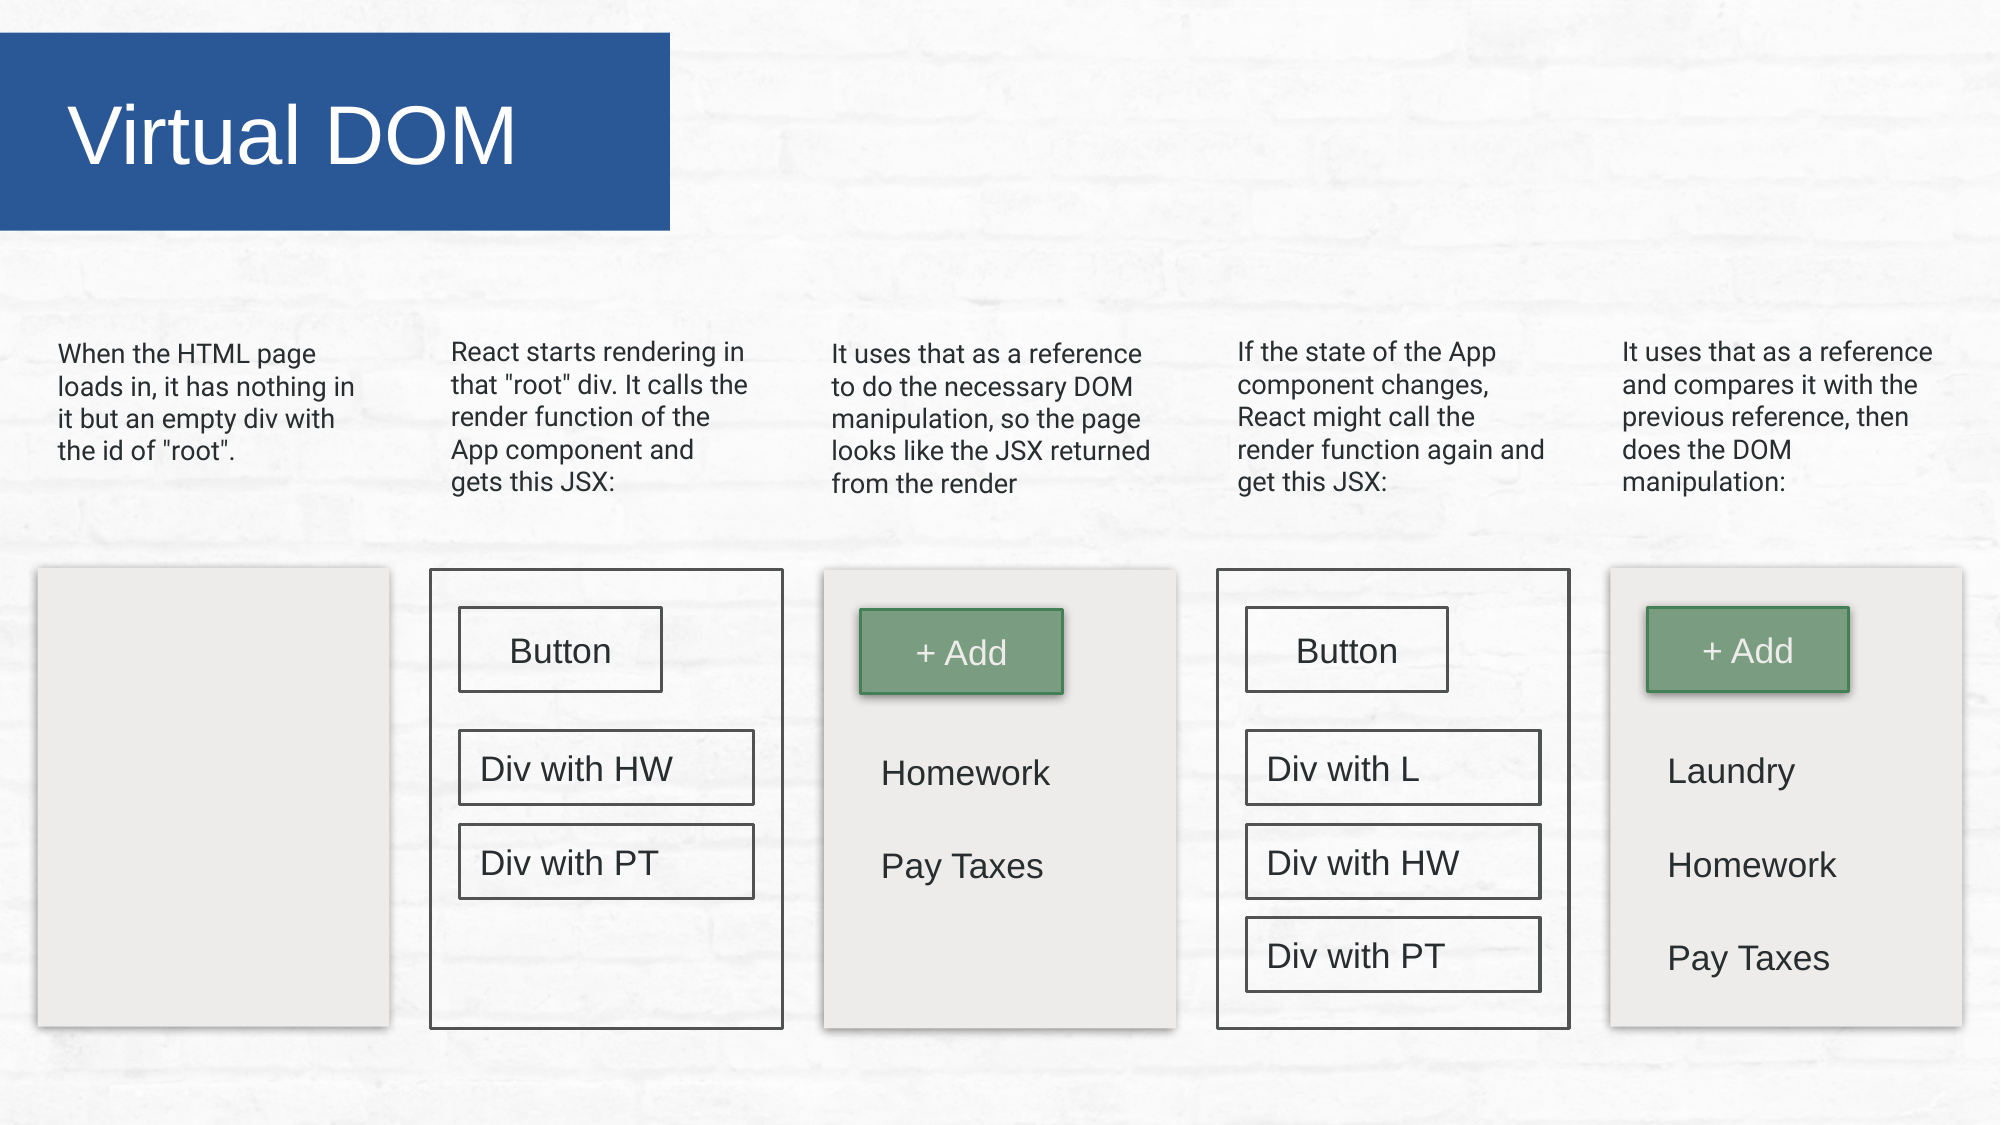

Virtual DOM
React starts rendering in that "root" div. It calls the render function of the App component and
gets this JSX:
If the state of the App component changes, React might call the render function again and get this JSX:
It uses that as a reference and compares it with the previous reference, then does the DOM manipulation:
When the HTML page loads in, it has nothing in it but an empty div with the id of "root".
It uses that as a reference to do the necessary DOM manipulation, so the page looks like the JSX returned from the render

+ Add
Button
Button
+ Add
Div with HW
Div with L
Laundry
Homework
Div with PT
Div with HW
Homework
Pay Taxes
Div with PT
Pay Taxes